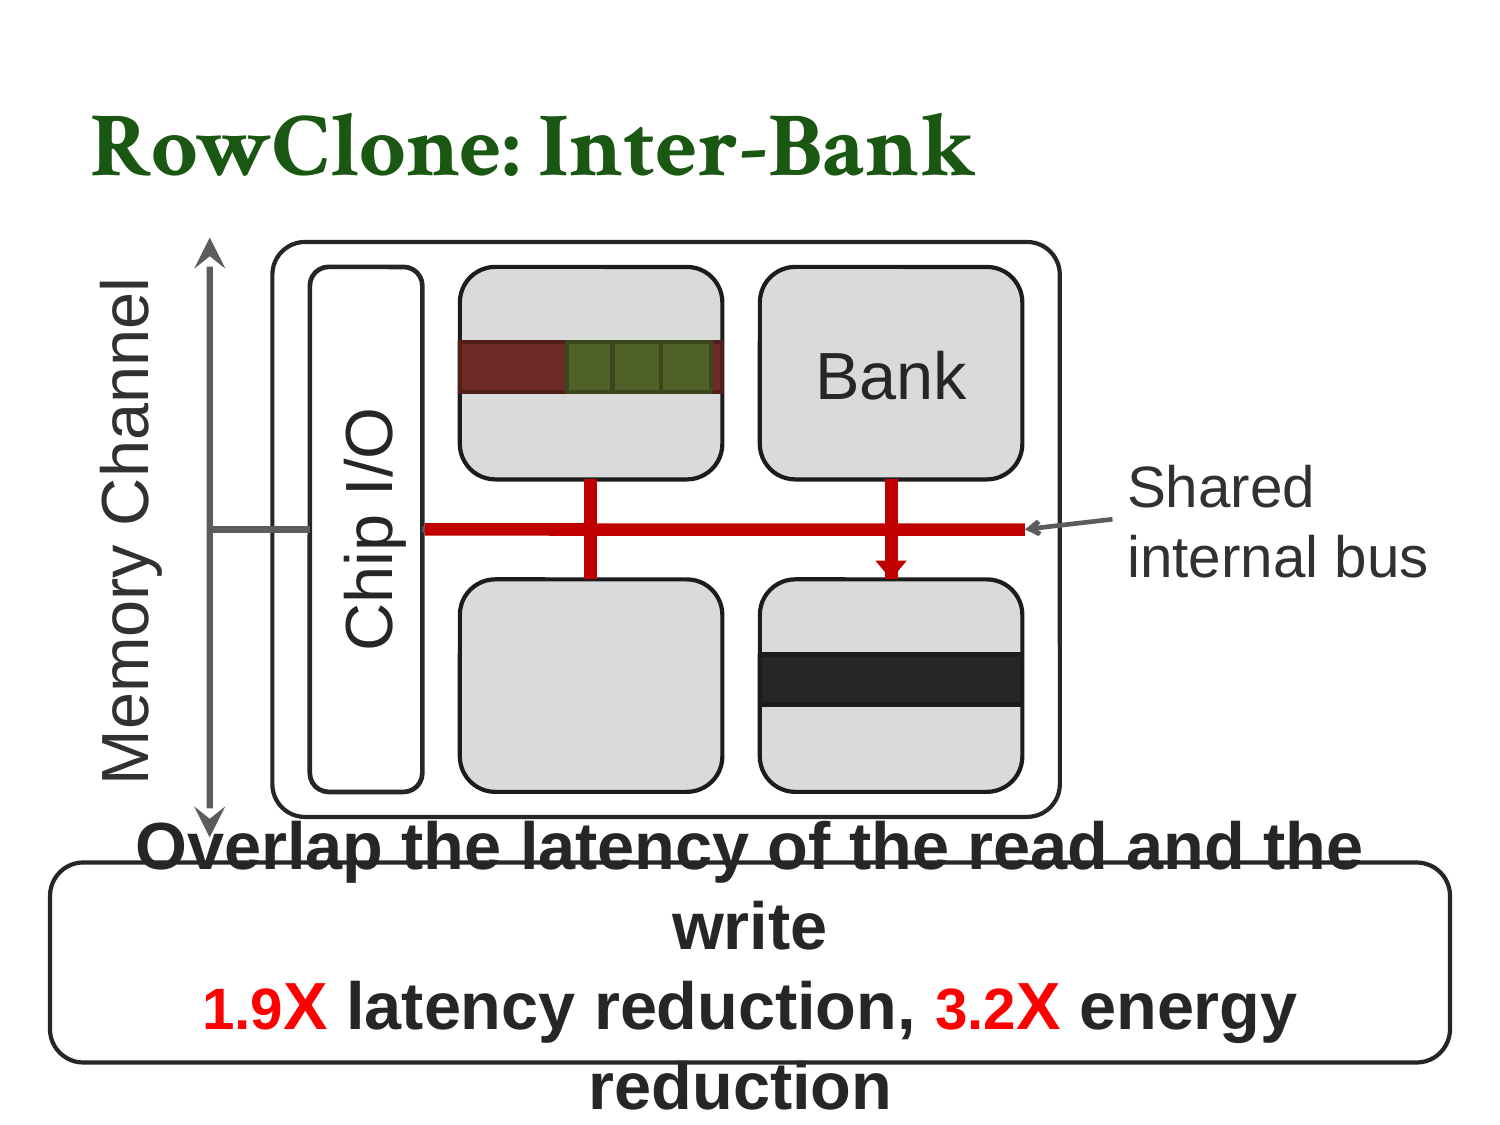

# RowClone: Inter-Bank

Chip I/O

Bank

Shared internal bus
Memory Channel

Overlap the latency of the read and the write
1.9X latency reduction, 3.2X energy reduction